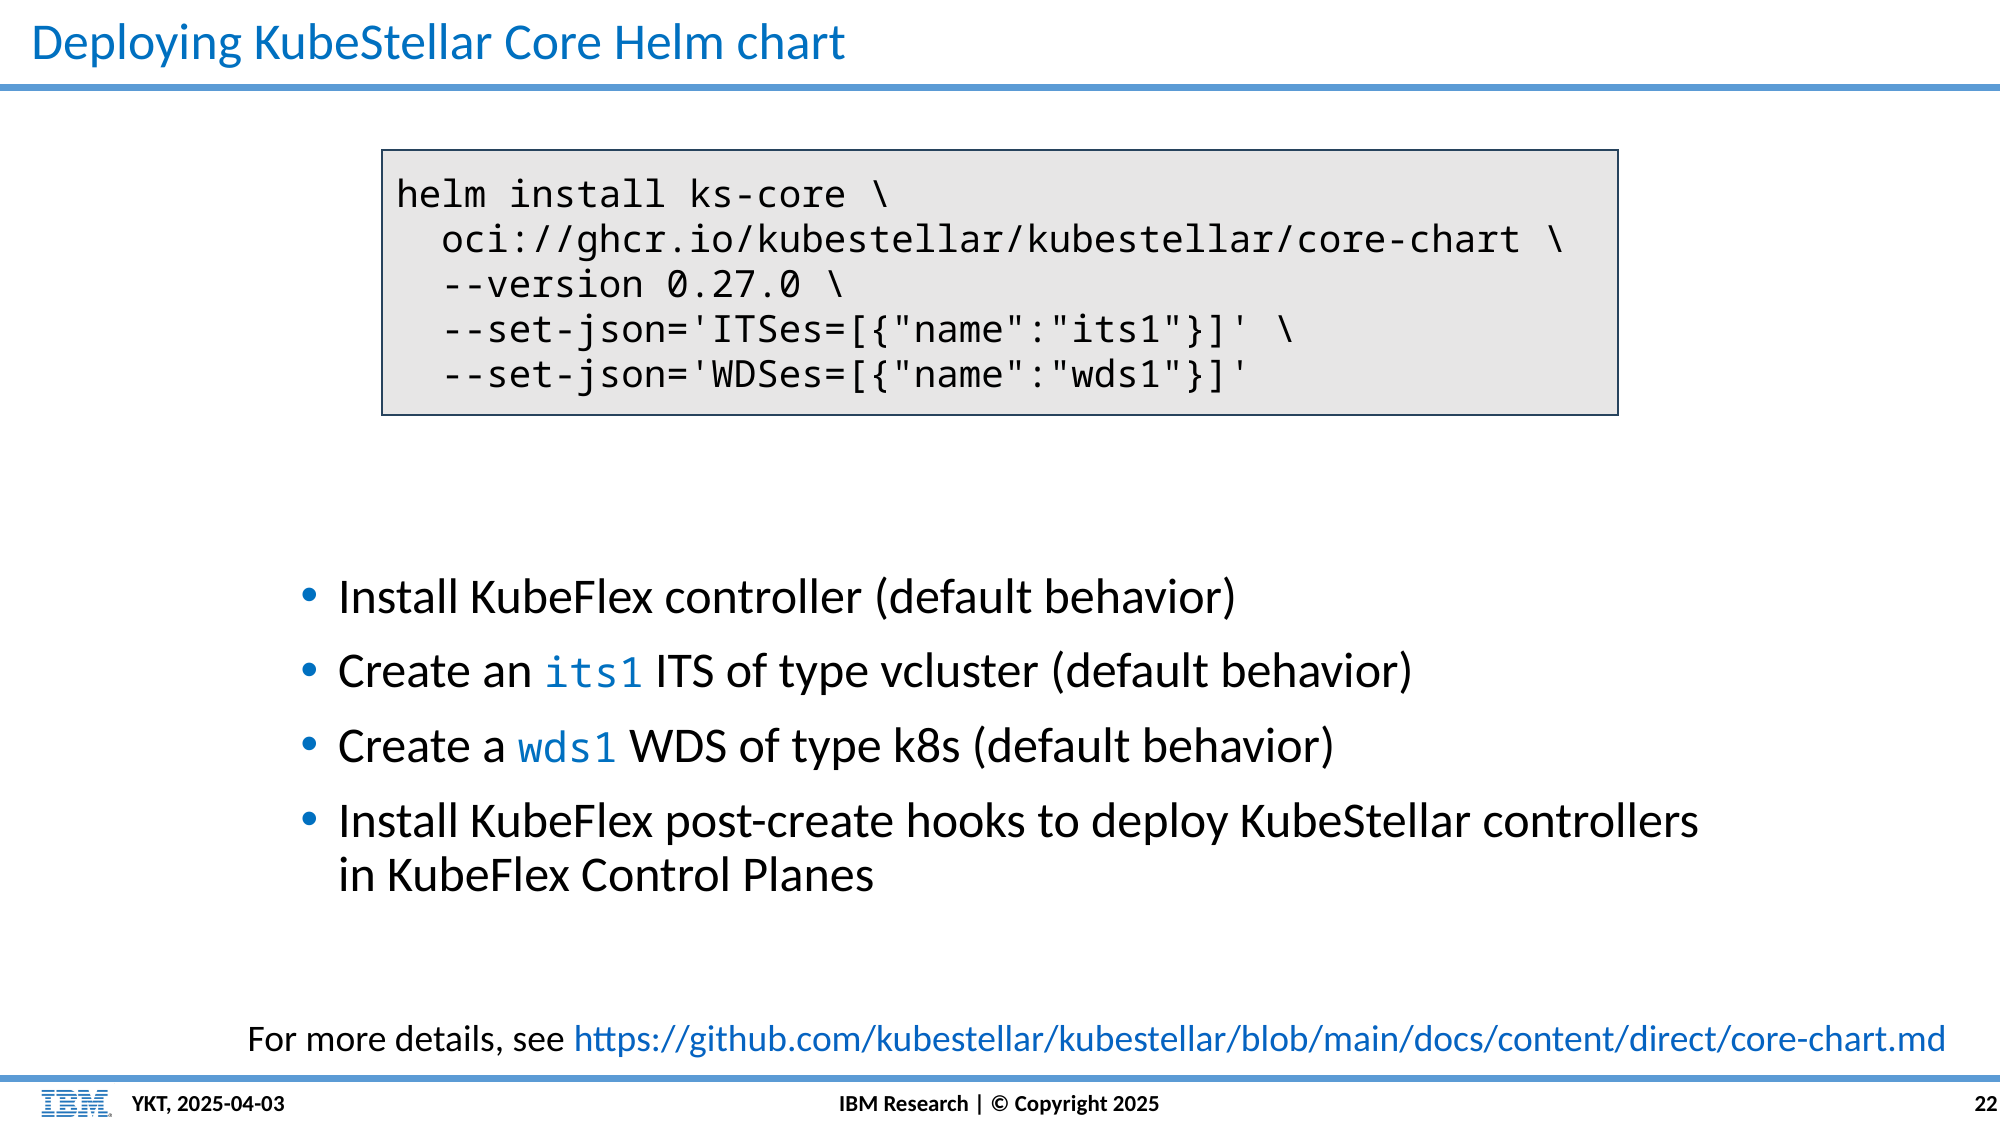

# Deploying KubeStellar Core Helm chart
helm install ks-core \
  oci://ghcr.io/kubestellar/kubestellar/core-chart \
  --version 0.27.0 \
  --set-json='ITSes=[{"name":"its1"}]' \
  --set-json='WDSes=[{"name":"wds1"}]'
Install KubeFlex controller (default behavior)
Create an its1 ITS of type vcluster (default behavior)
Create a wds1 WDS of type k8s (default behavior)
Install KubeFlex post-create hooks to deploy KubeStellar controllers
in KubeFlex Control Planes
For more details, see https://github.com/kubestellar/kubestellar/blob/main/docs/content/direct/core-chart.md